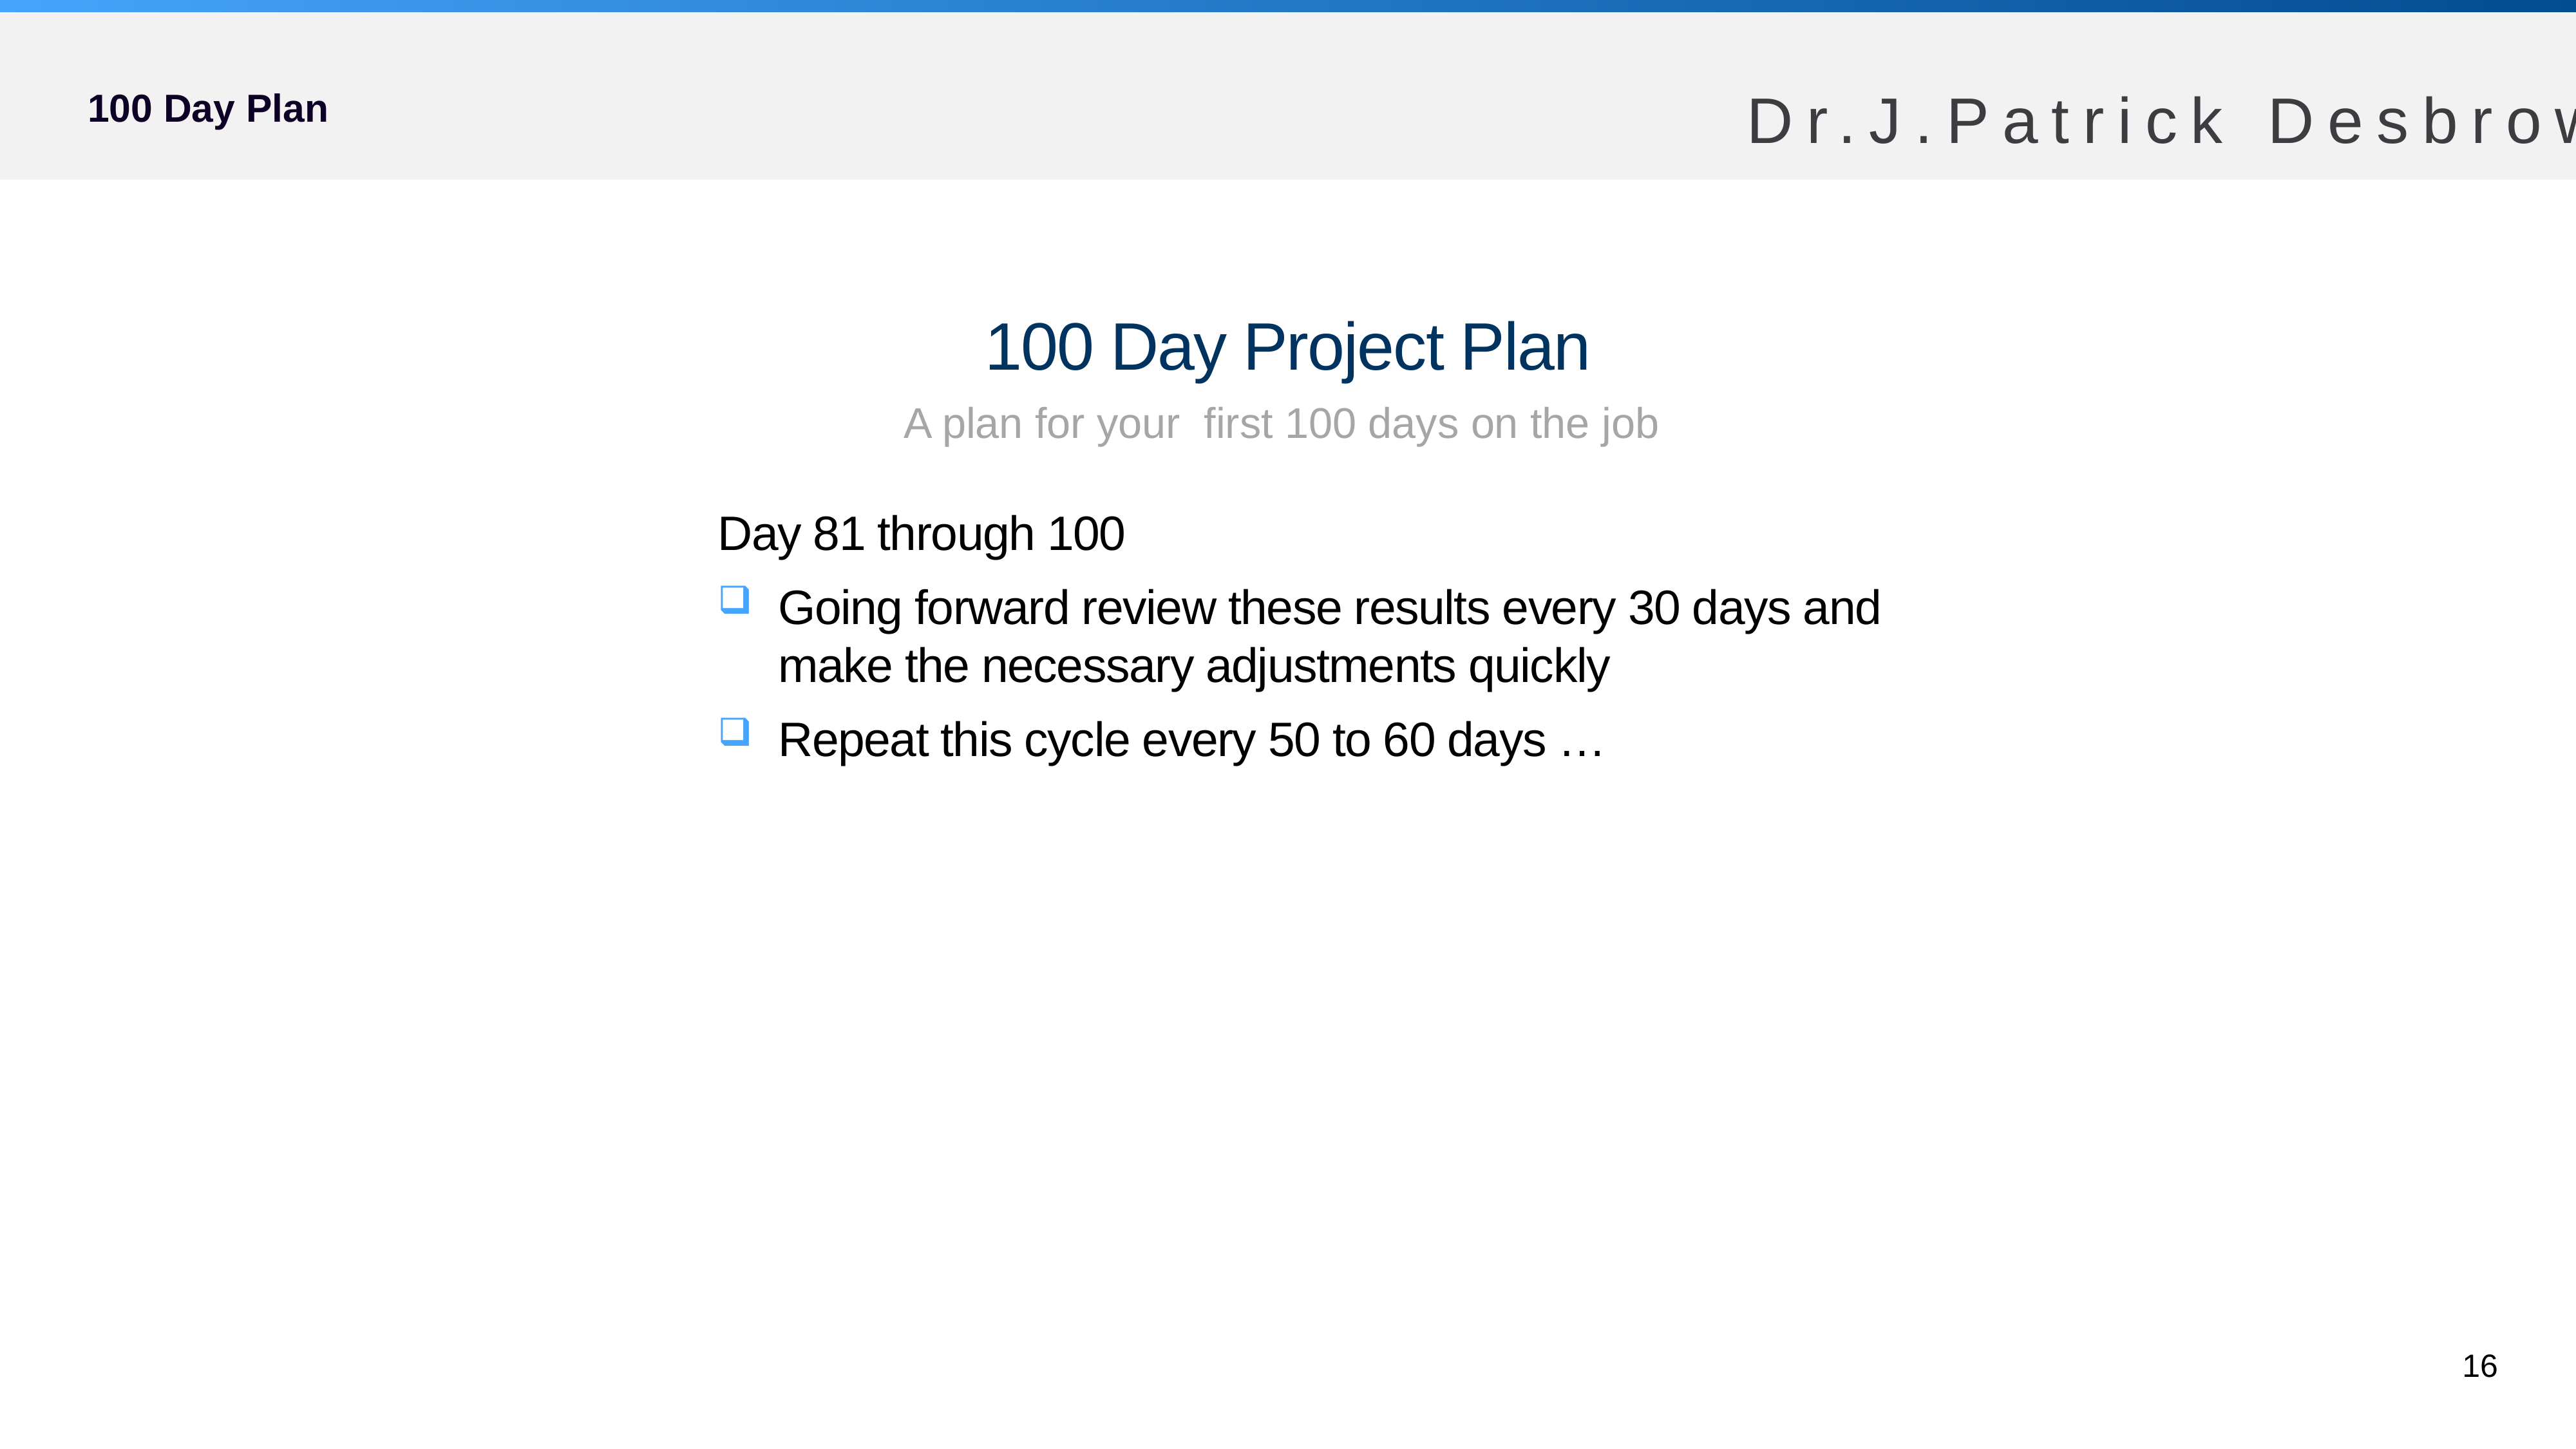

# 100 Day Plan
100 Day Project Plan
A plan for your  first 100 days on the job
Day 81 through 100
Going forward review these results every 30 days and make the necessary adjustments quickly
Repeat this cycle every 50 to 60 days …

16